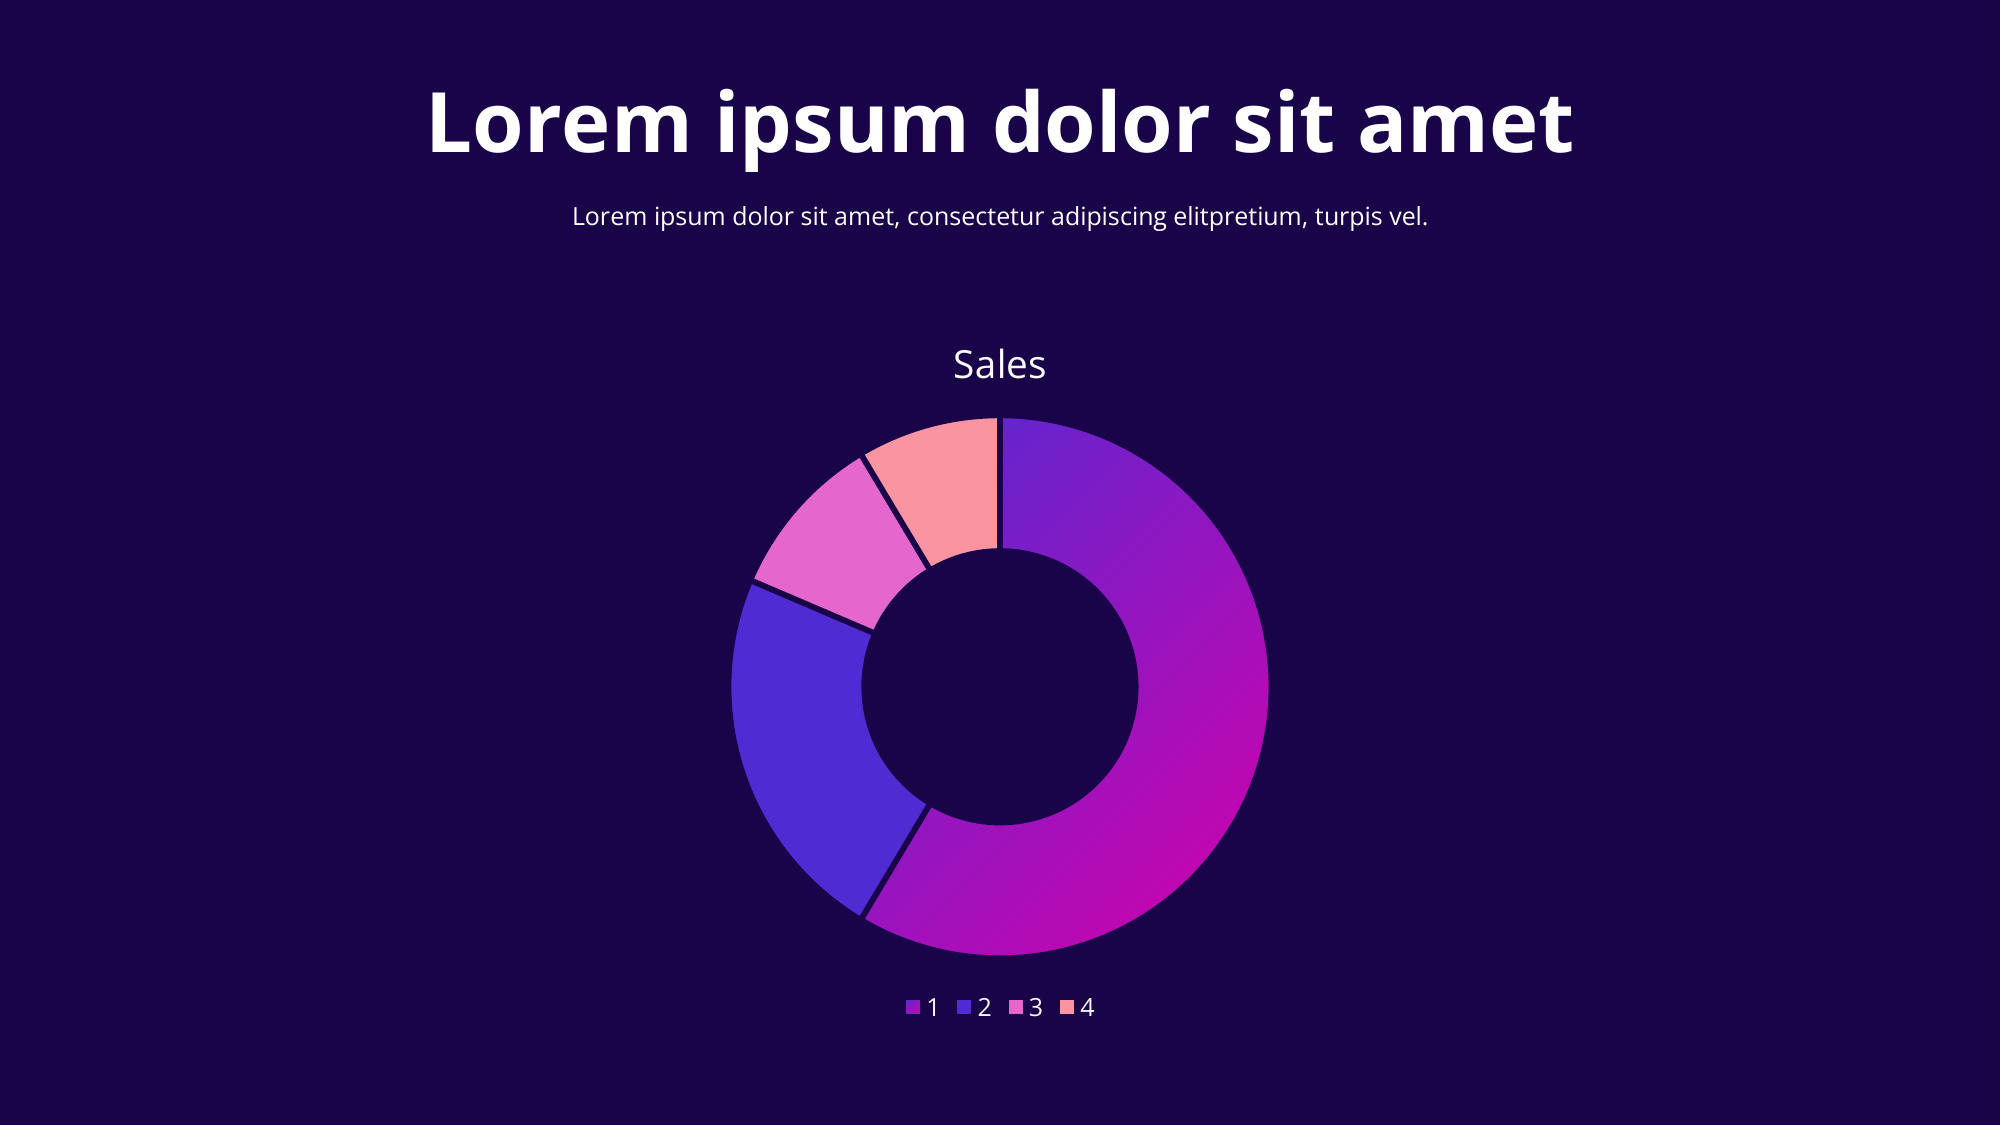

# Lorem ipsum dolor sit amet
Lorem ipsum dolor sit amet, consectetur adipiscing elitpretium, turpis vel.

### Chart: Sales

| Category |  |
|---|---|